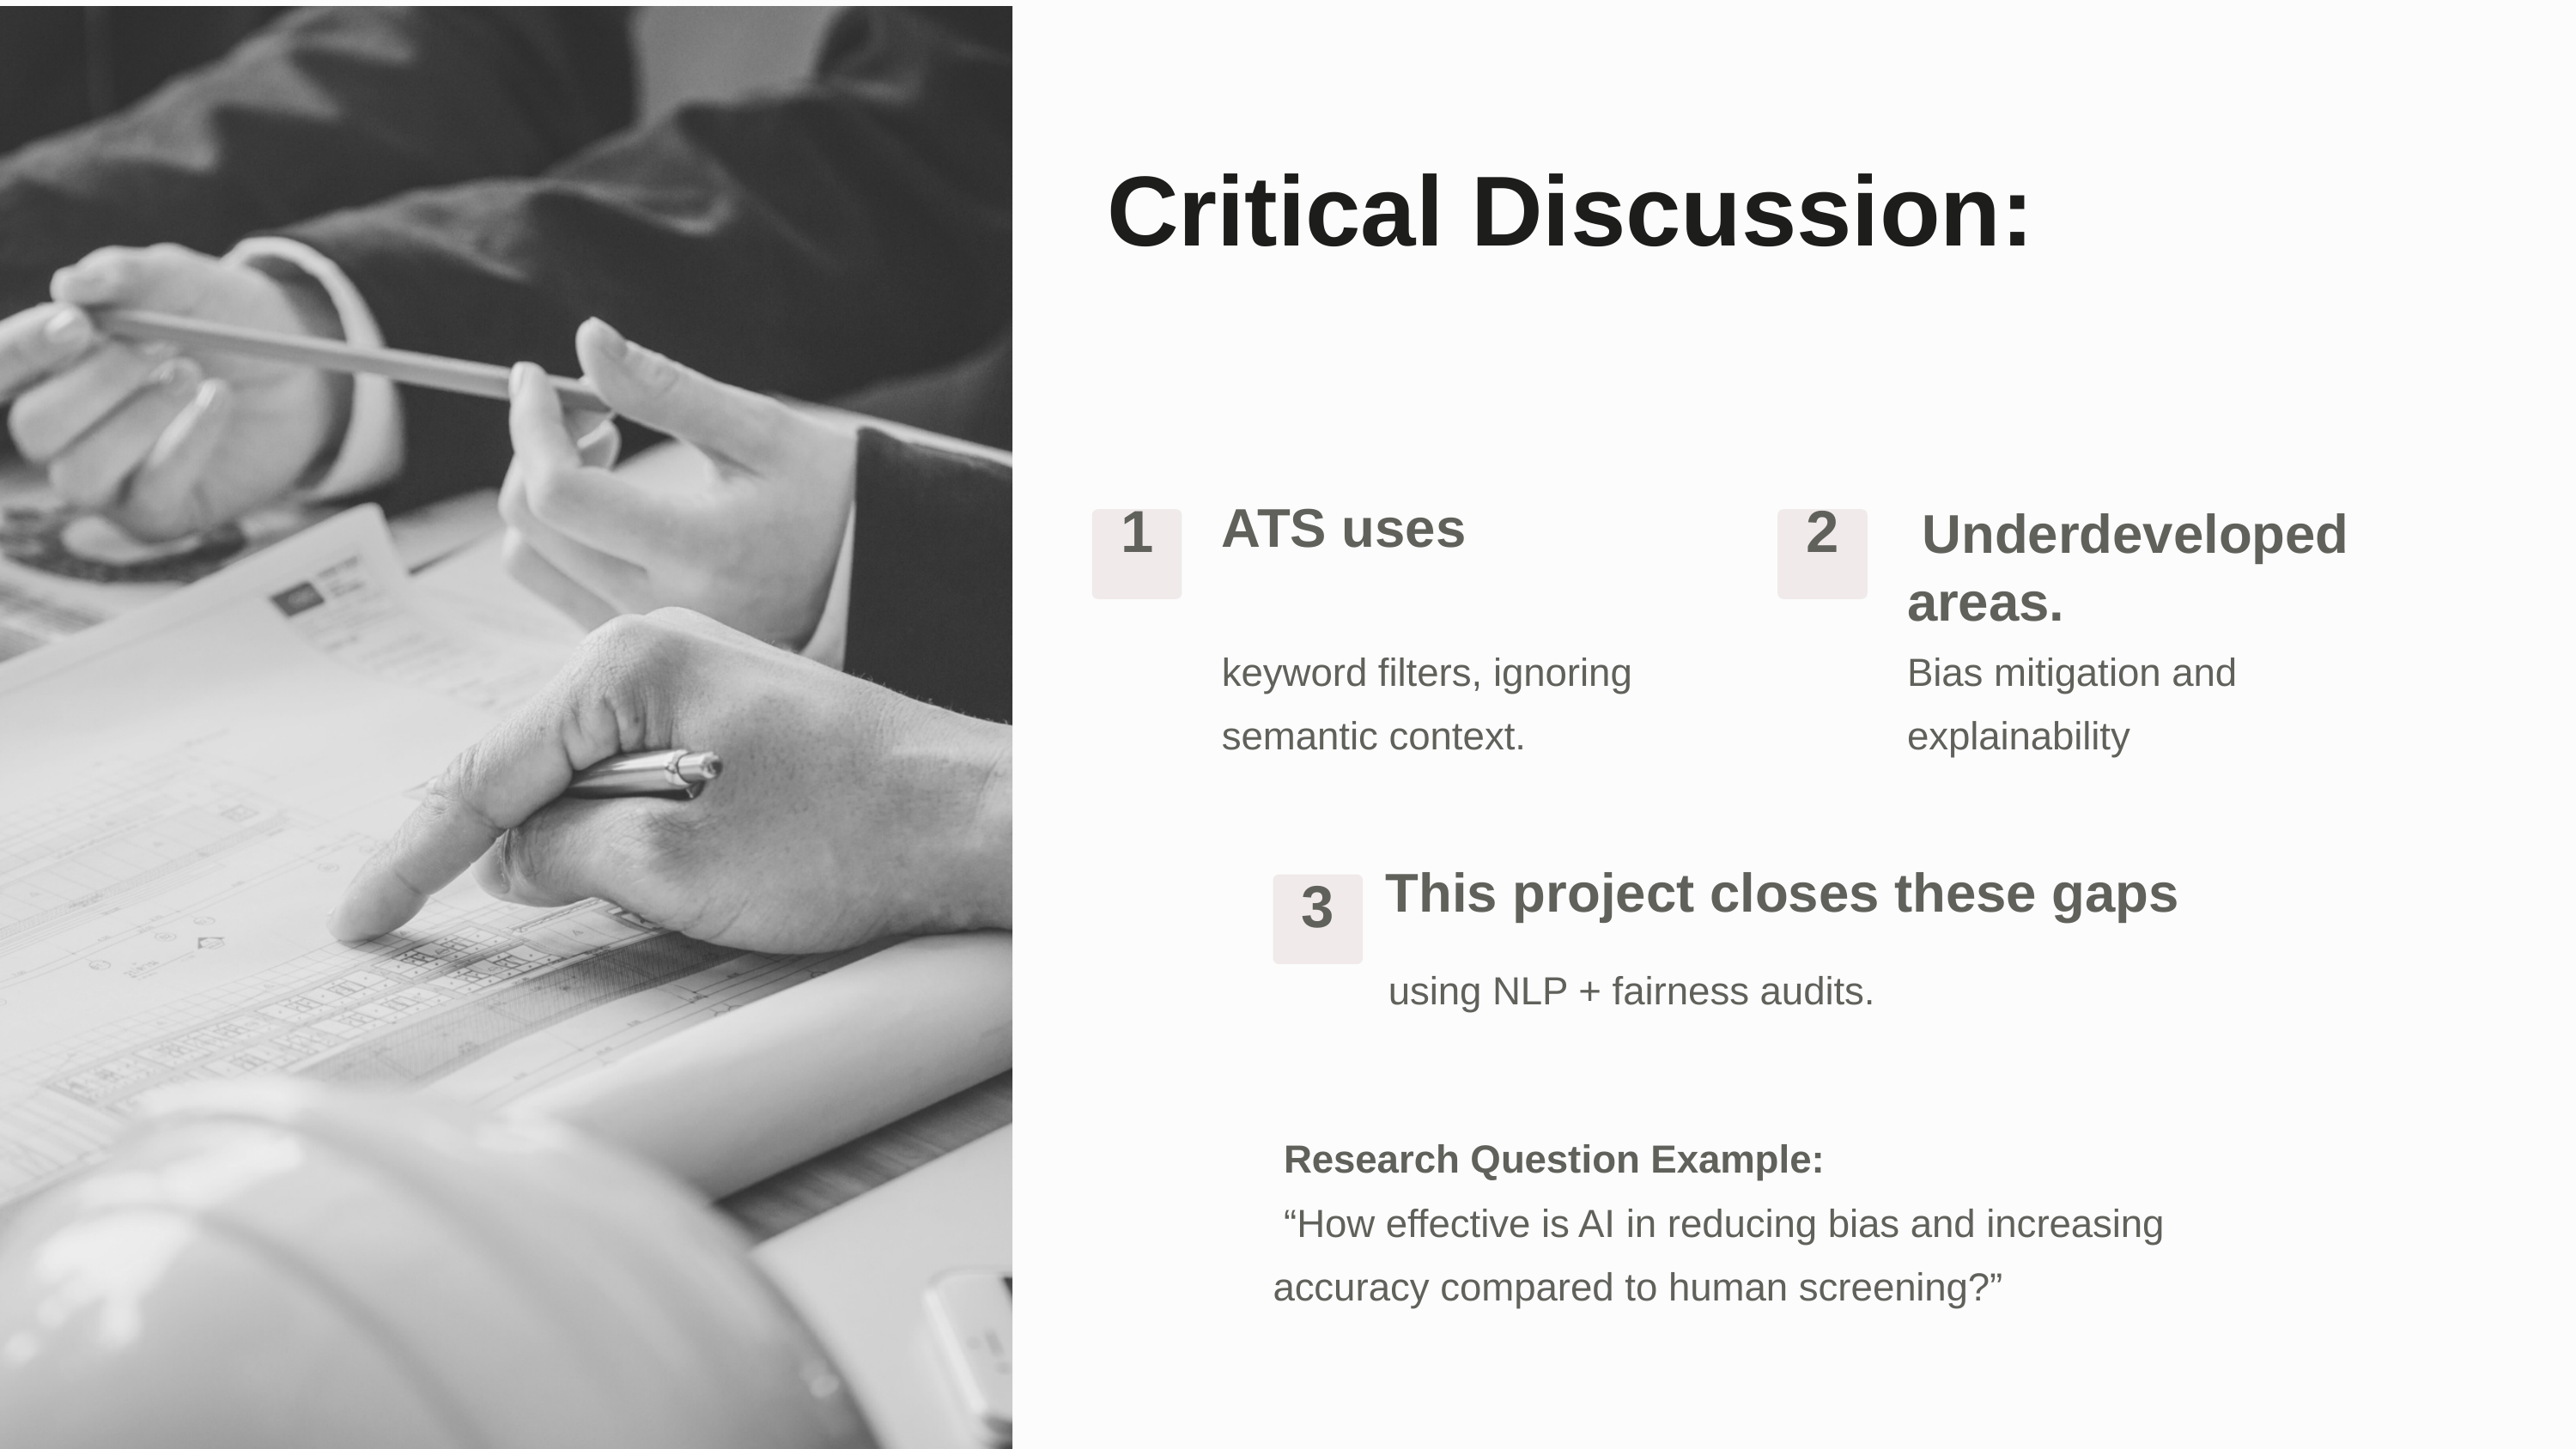

Critical Discussion:

ATS uses

 Underdeveloped areas.

1

2

keyword filters, ignoring semantic context.

Bias mitigation and explainability

This project closes these gaps

3

using NLP + fairness audits.

 Research Question Example:
 “How effective is AI in reducing bias and increasing accuracy compared to human screening?”